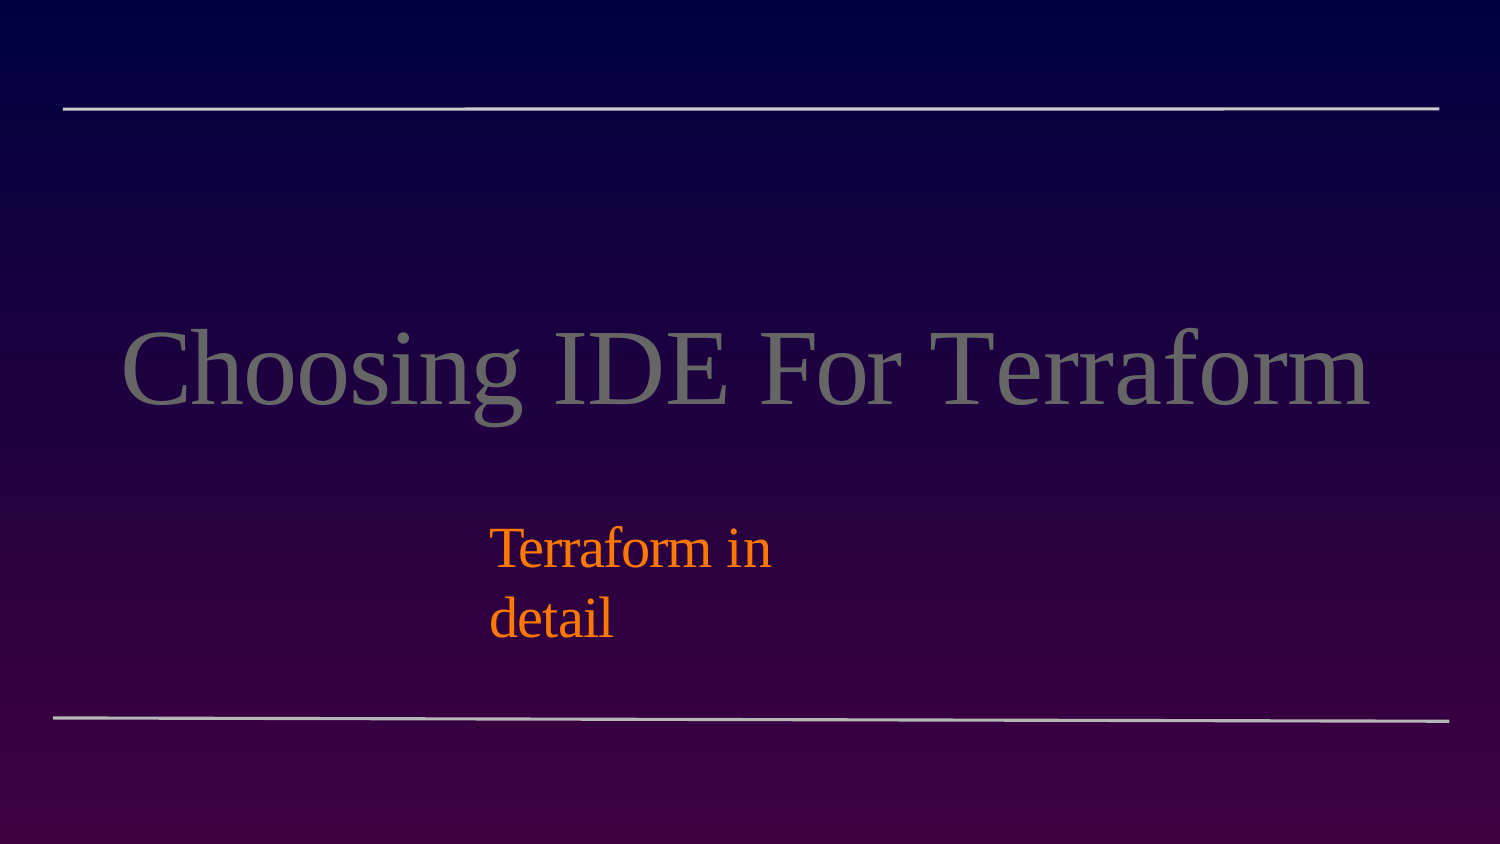

# Choosing IDE For Terraform
Terraform in detail